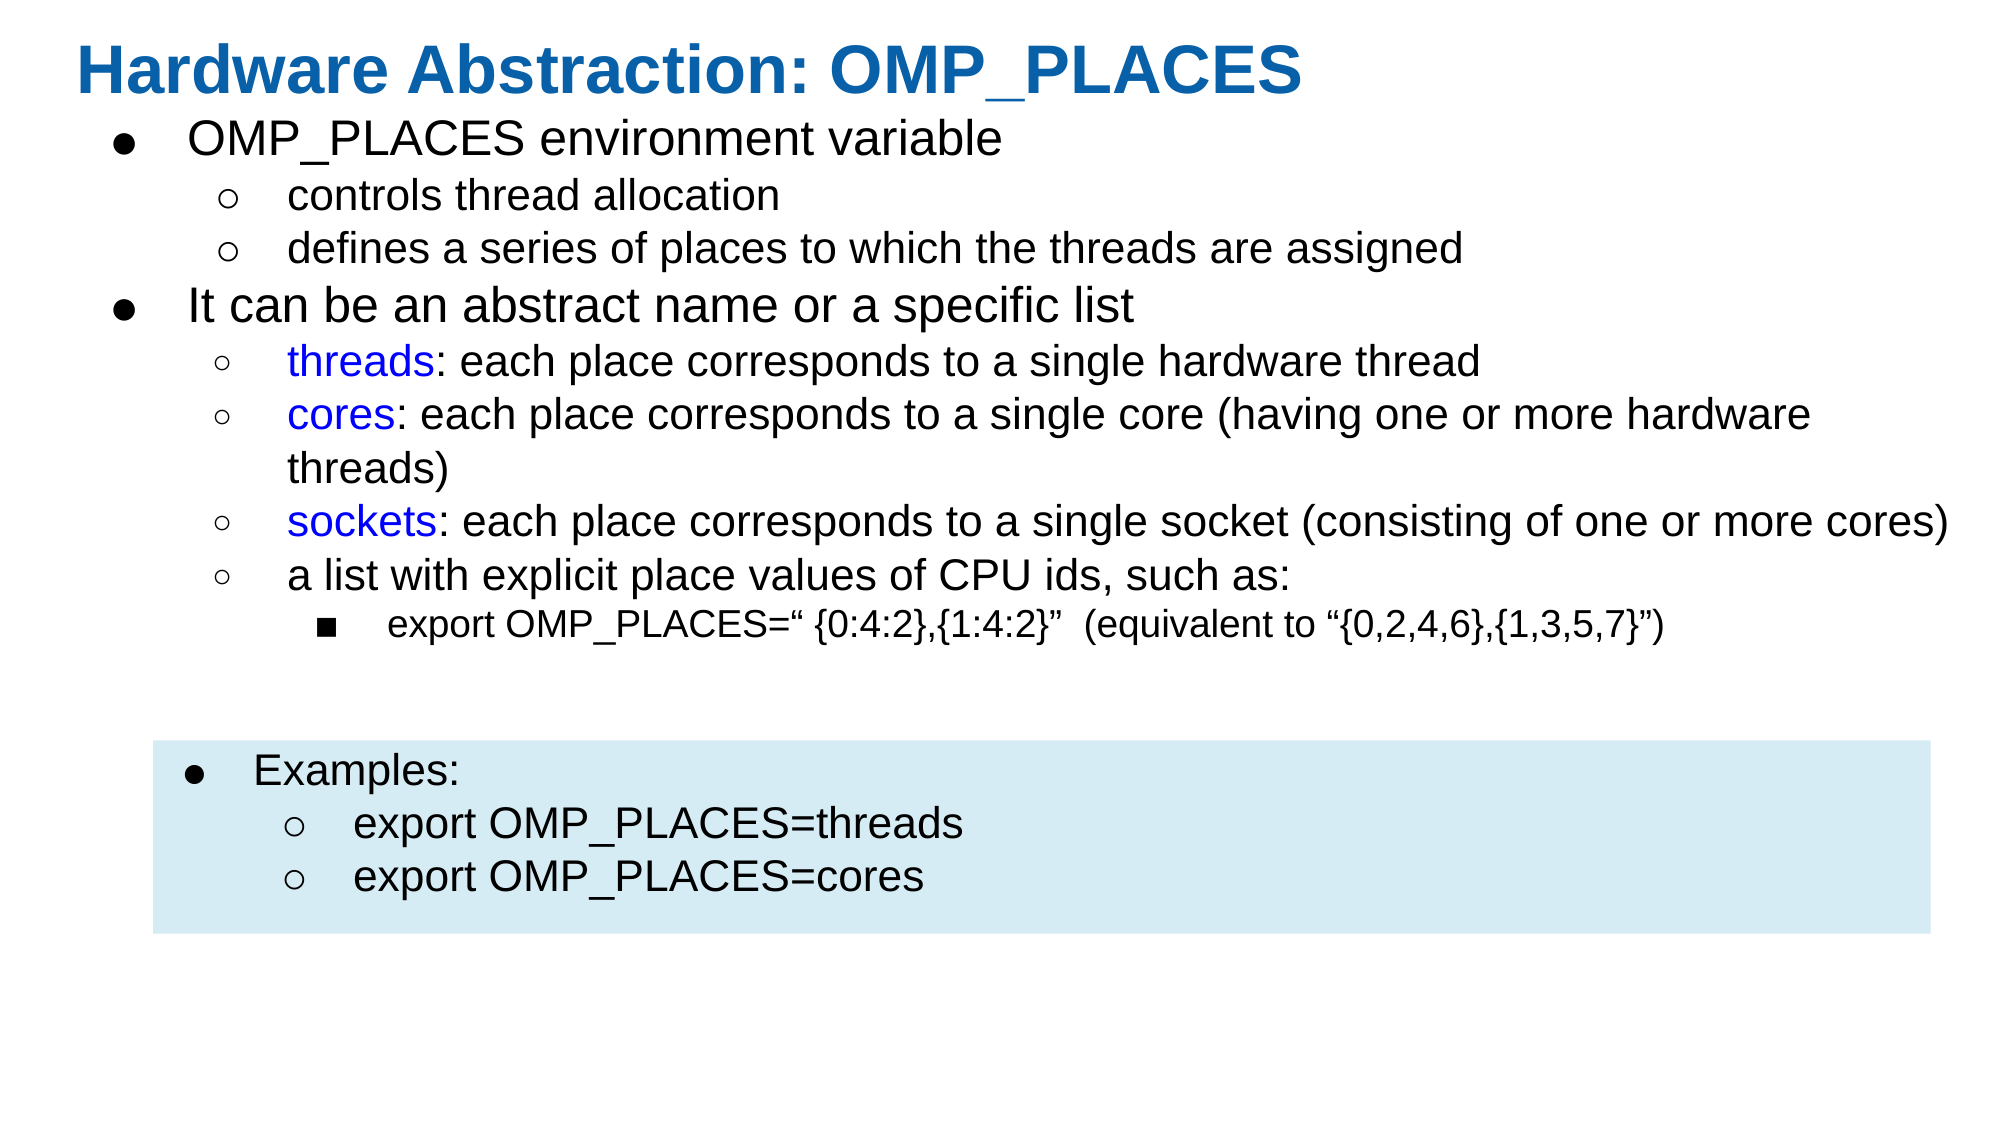

# Hardware Abstraction: OMP_PLACES
OMP_PLACES environment variable
controls thread allocation
defines a series of places to which the threads are assigned
It can be an abstract name or a specific list
threads: each place corresponds to a single hardware thread
cores: each place corresponds to a single core (having one or more hardware threads)
sockets: each place corresponds to a single socket (consisting of one or more cores)
a list with explicit place values of CPU ids, such as:
export OMP_PLACES=“ {0:4:2},{1:4:2}”  (equivalent to “{0,2,4,6},{1,3,5,7}”)

Examples:
export OMP_PLACES=threads
export OMP_PLACES=cores